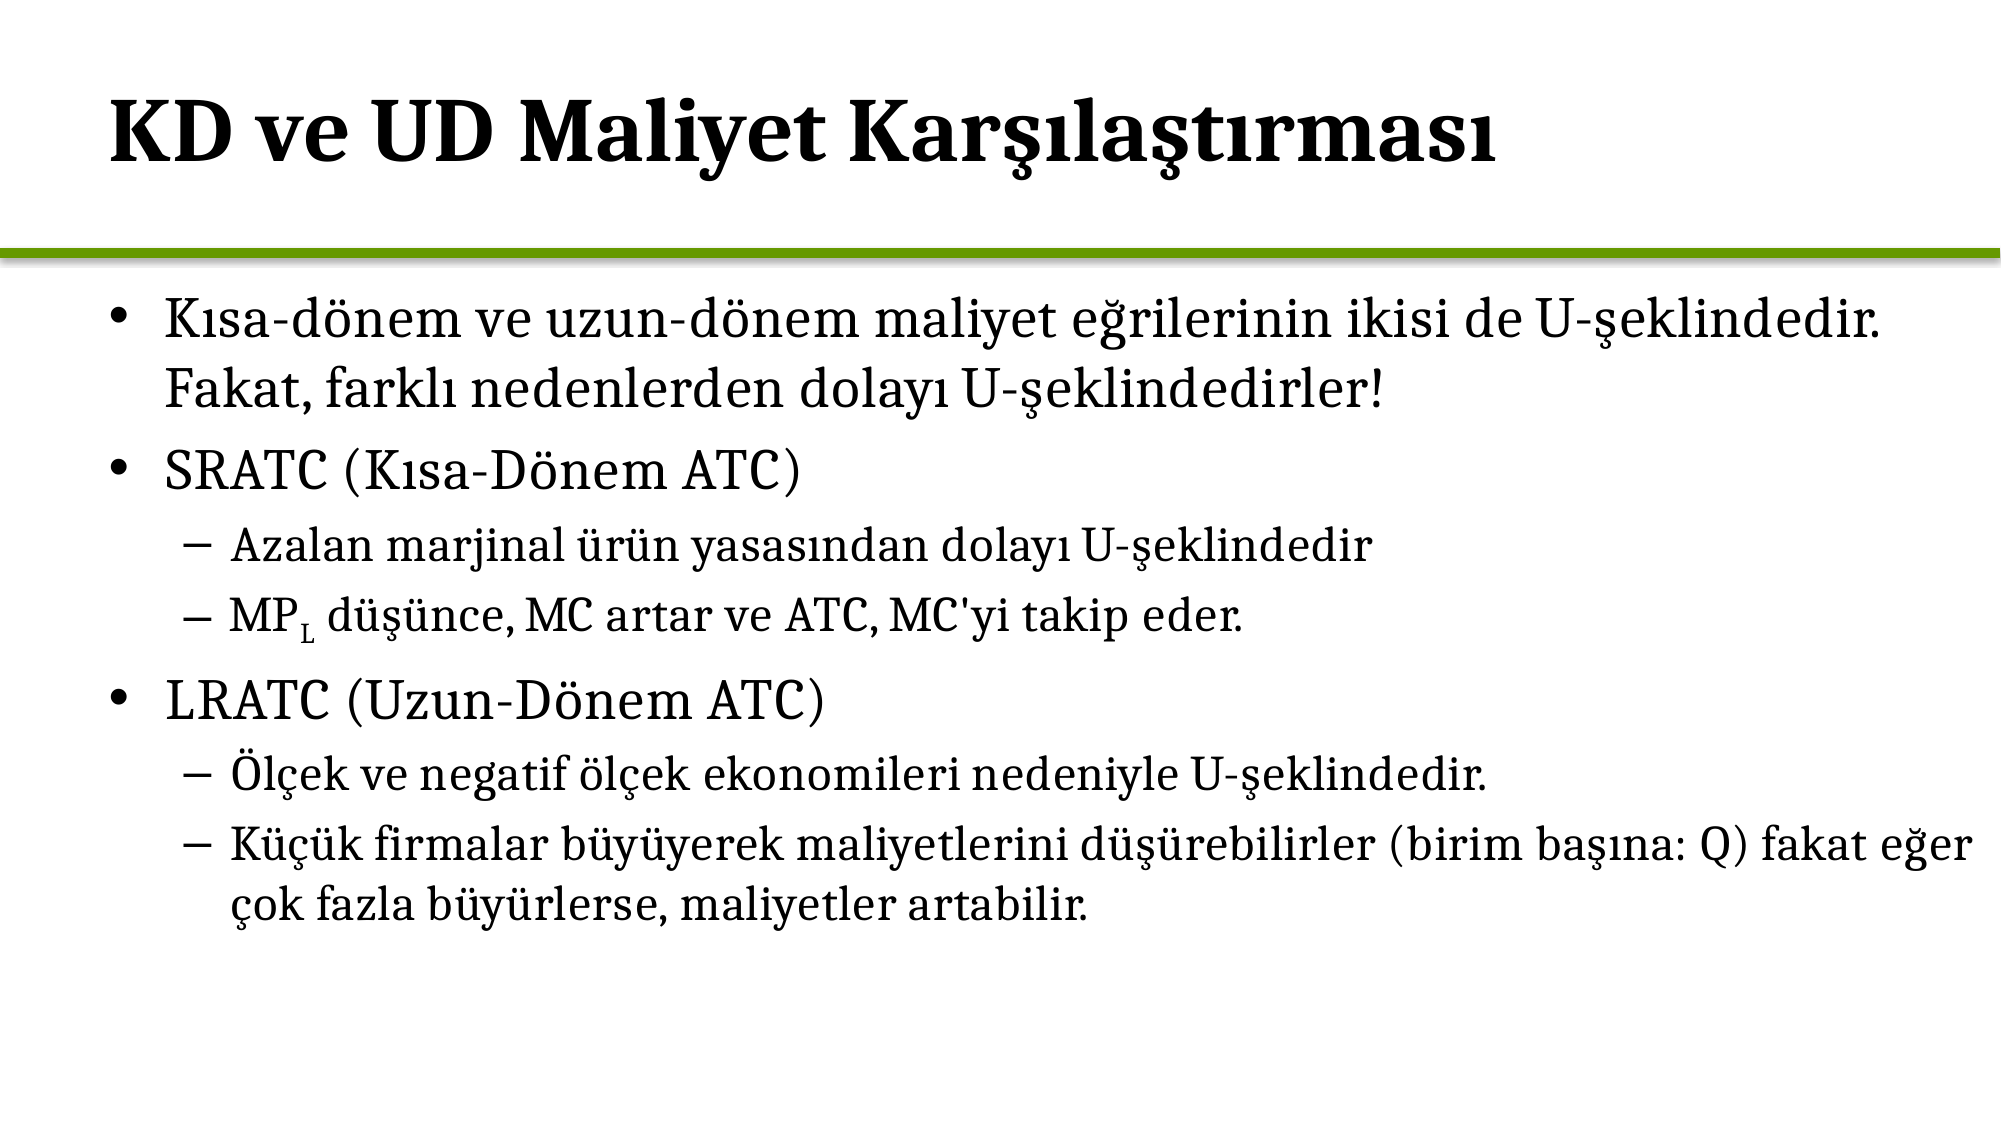

KD ve UD Maliyet Karşılaştırması
Kısa-dönem ve uzun-dönem maliyet eğrilerinin ikisi de U-şeklindedir. Fakat, farklı nedenlerden dolayı U-şeklindedirler!
SRATC (Kısa-Dönem ATC)
Azalan marjinal ürün yasasından dolayı U-şeklindedir
MPL düşünce, MC artar ve ATC, MC'yi takip eder.
LRATC (Uzun-Dönem ATC)
Ölçek ve negatif ölçek ekonomileri nedeniyle U-şeklindedir.
Küçük firmalar büyüyerek maliyetlerini düşürebilirler (birim başına: Q) fakat eğer çok fazla büyürlerse, maliyetler artabilir.